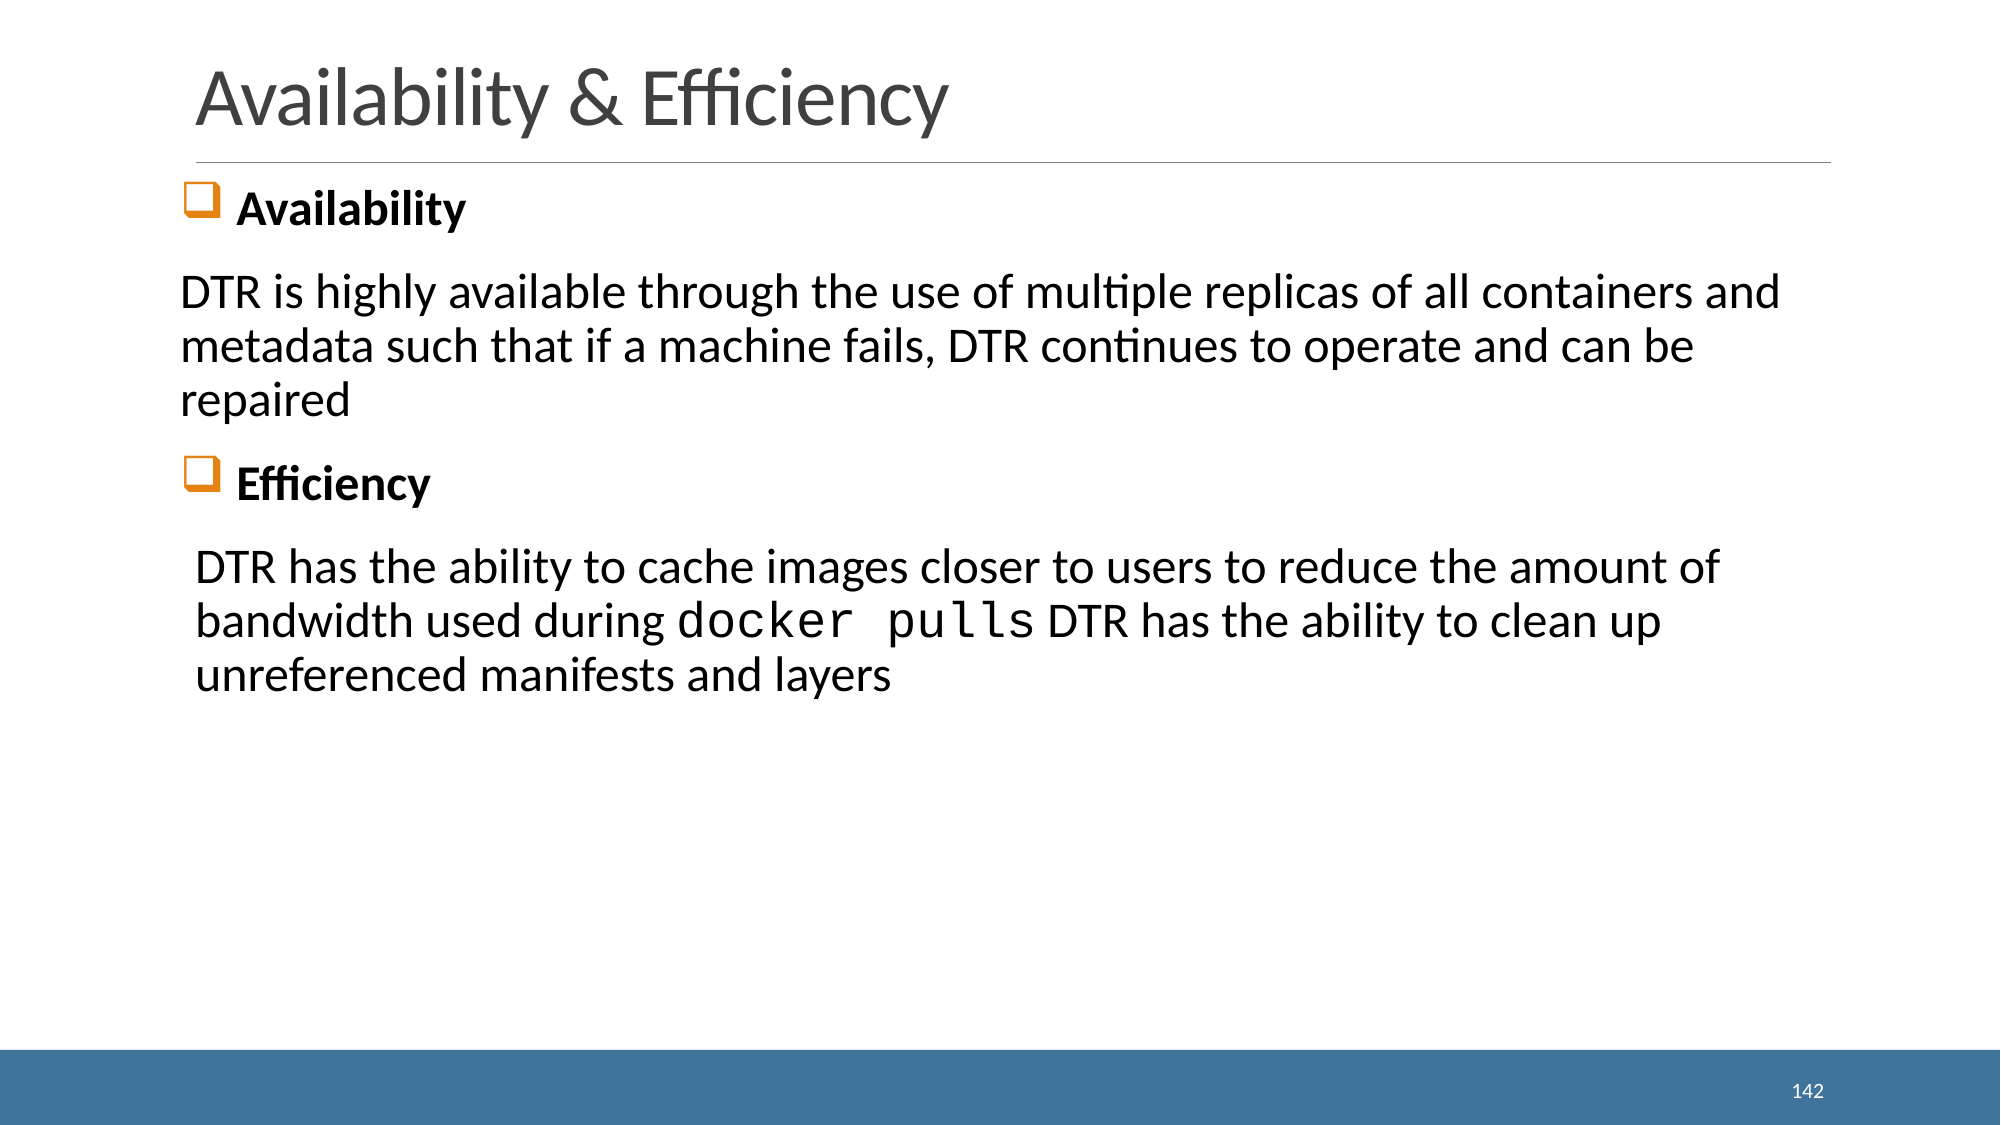

# Availability & Efficiency
 Availability
DTR is highly available through the use of multiple replicas of all containers and metadata such that if a machine fails, DTR continues to operate and can be repaired
 Efficiency
DTR has the ability to cache images closer to users to reduce the amount of bandwidth used during docker pulls DTR has the ability to clean up unreferenced manifests and layers

142